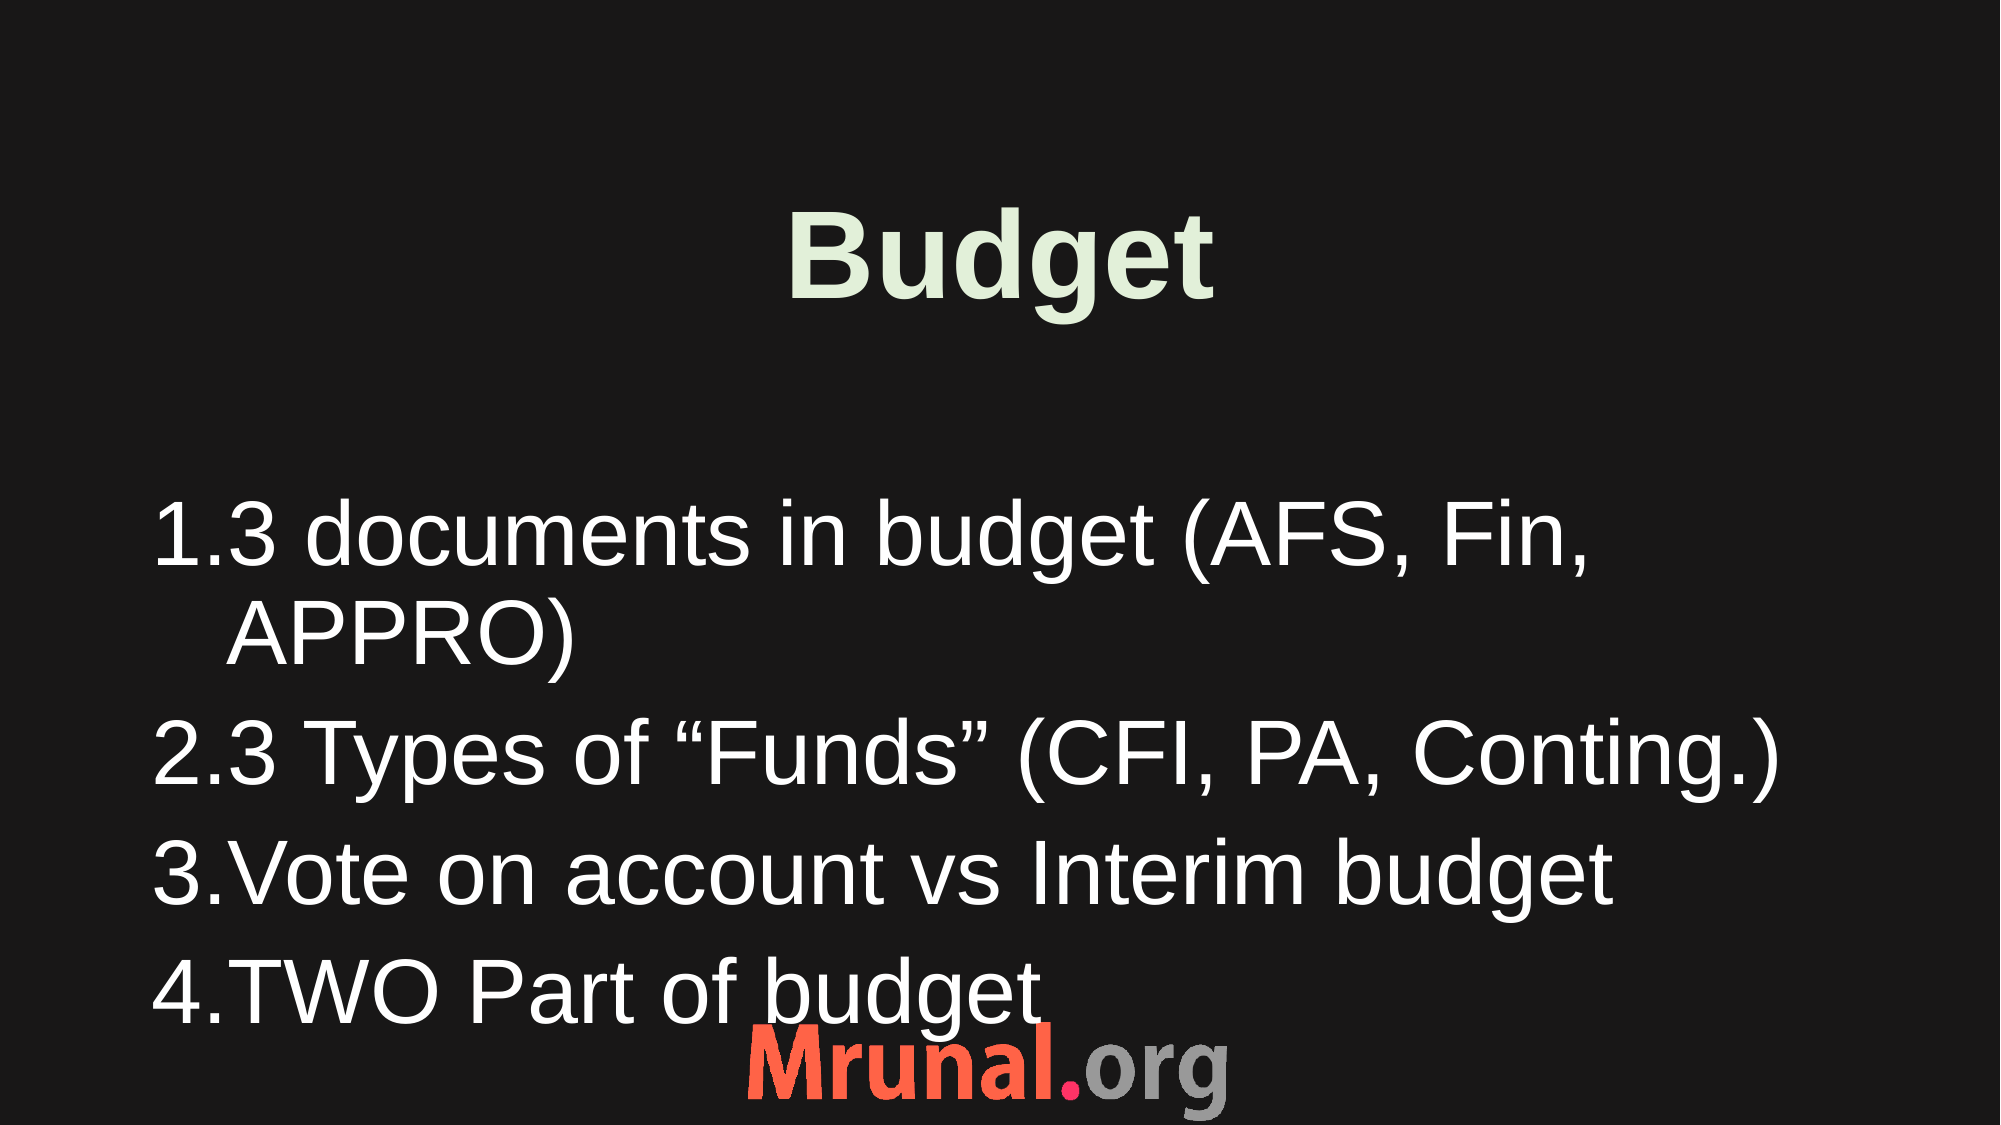

# Budget
3 documents in budget (AFS, Fin, APPRO)
3 Types of “Funds” (CFI, PA, Conting.)
Vote on account vs Interim budget
TWO Part of budget